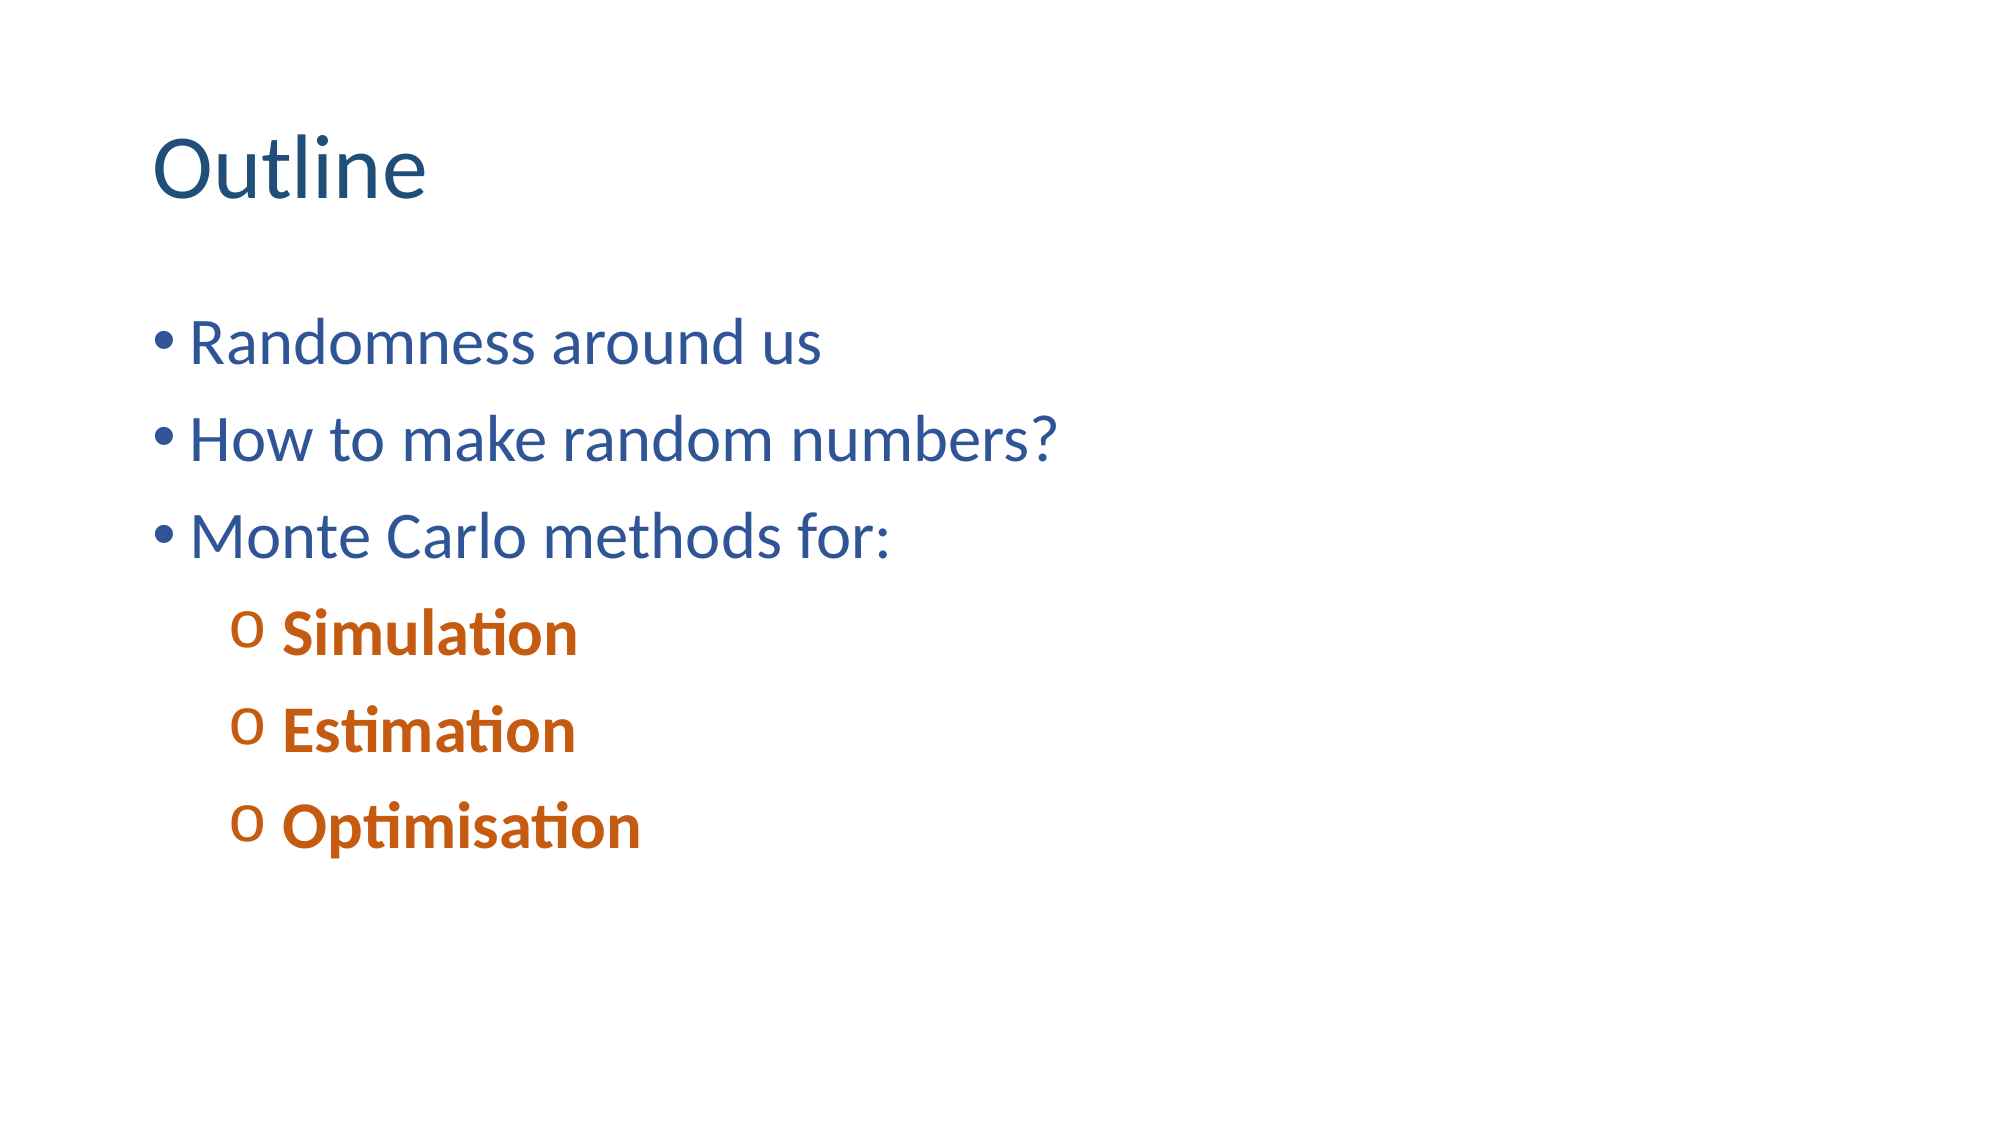

# Outline
Randomness around us
How to make random numbers?
Monte Carlo methods for:
 Simulation
 Estimation
 Optimisation